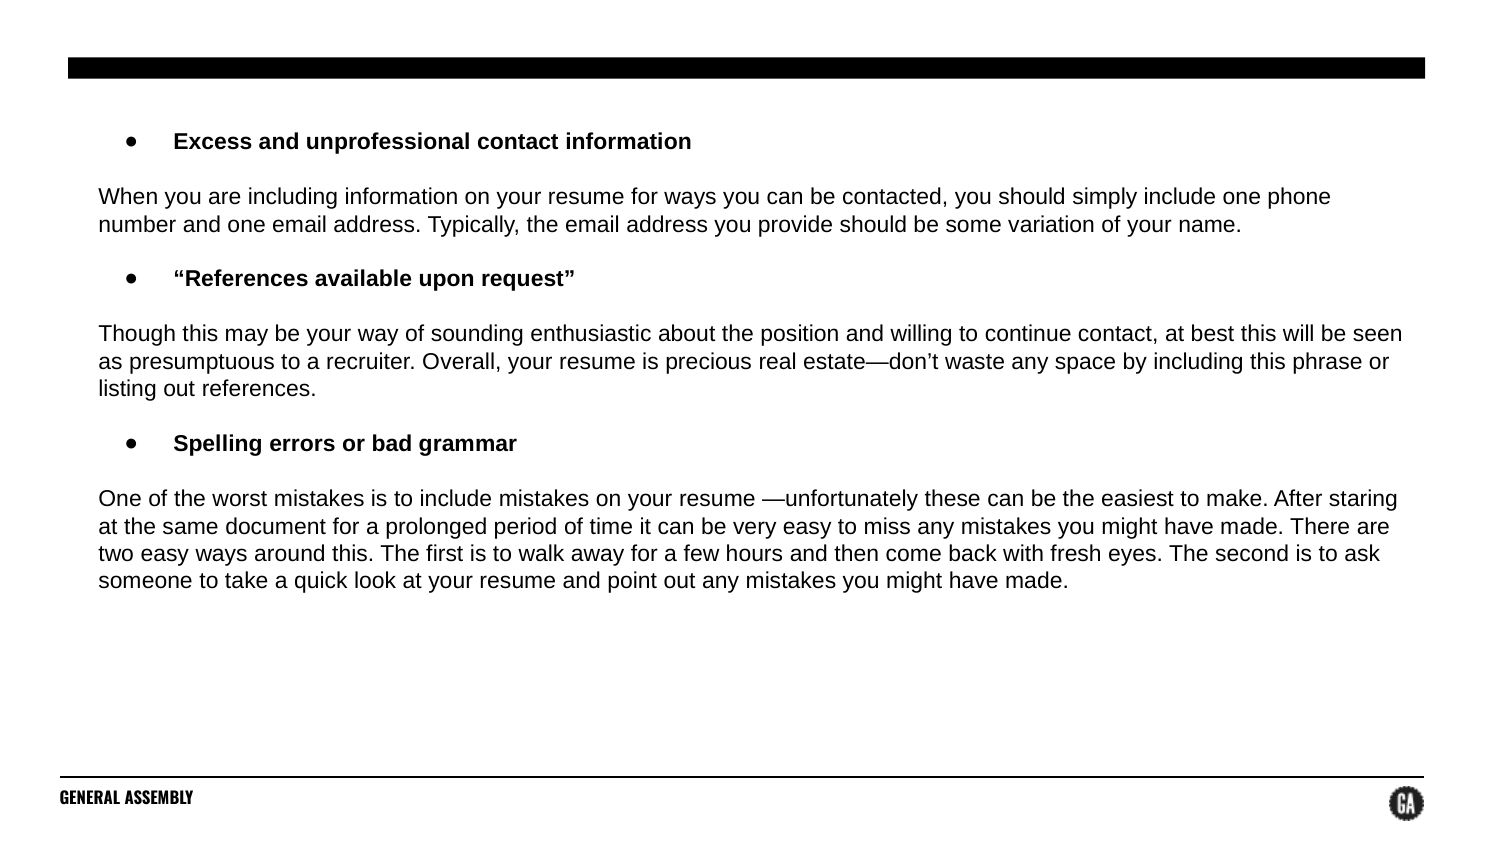

Excess and unprofessional contact information

When you are including information on your resume for ways you can be contacted, you should simply include one phone number and one email address. Typically, the email address you provide should be some variation of your name.

“References available upon request”

Though this may be your way of sounding enthusiastic about the position and willing to continue contact, at best this will be seen as presumptuous to a recruiter. Overall, your resume is precious real estate—don’t waste any space by including this phrase or listing out references.

Spelling errors or bad grammar

One of the worst mistakes is to include mistakes on your resume —unfortunately these can be the easiest to make. After staring at the same document for a prolonged period of time it can be very easy to miss any mistakes you might have made. There are two easy ways around this. The first is to walk away for a few hours and then come back with fresh eyes. The second is to ask someone to take a quick look at your resume and point out any mistakes you might have made.